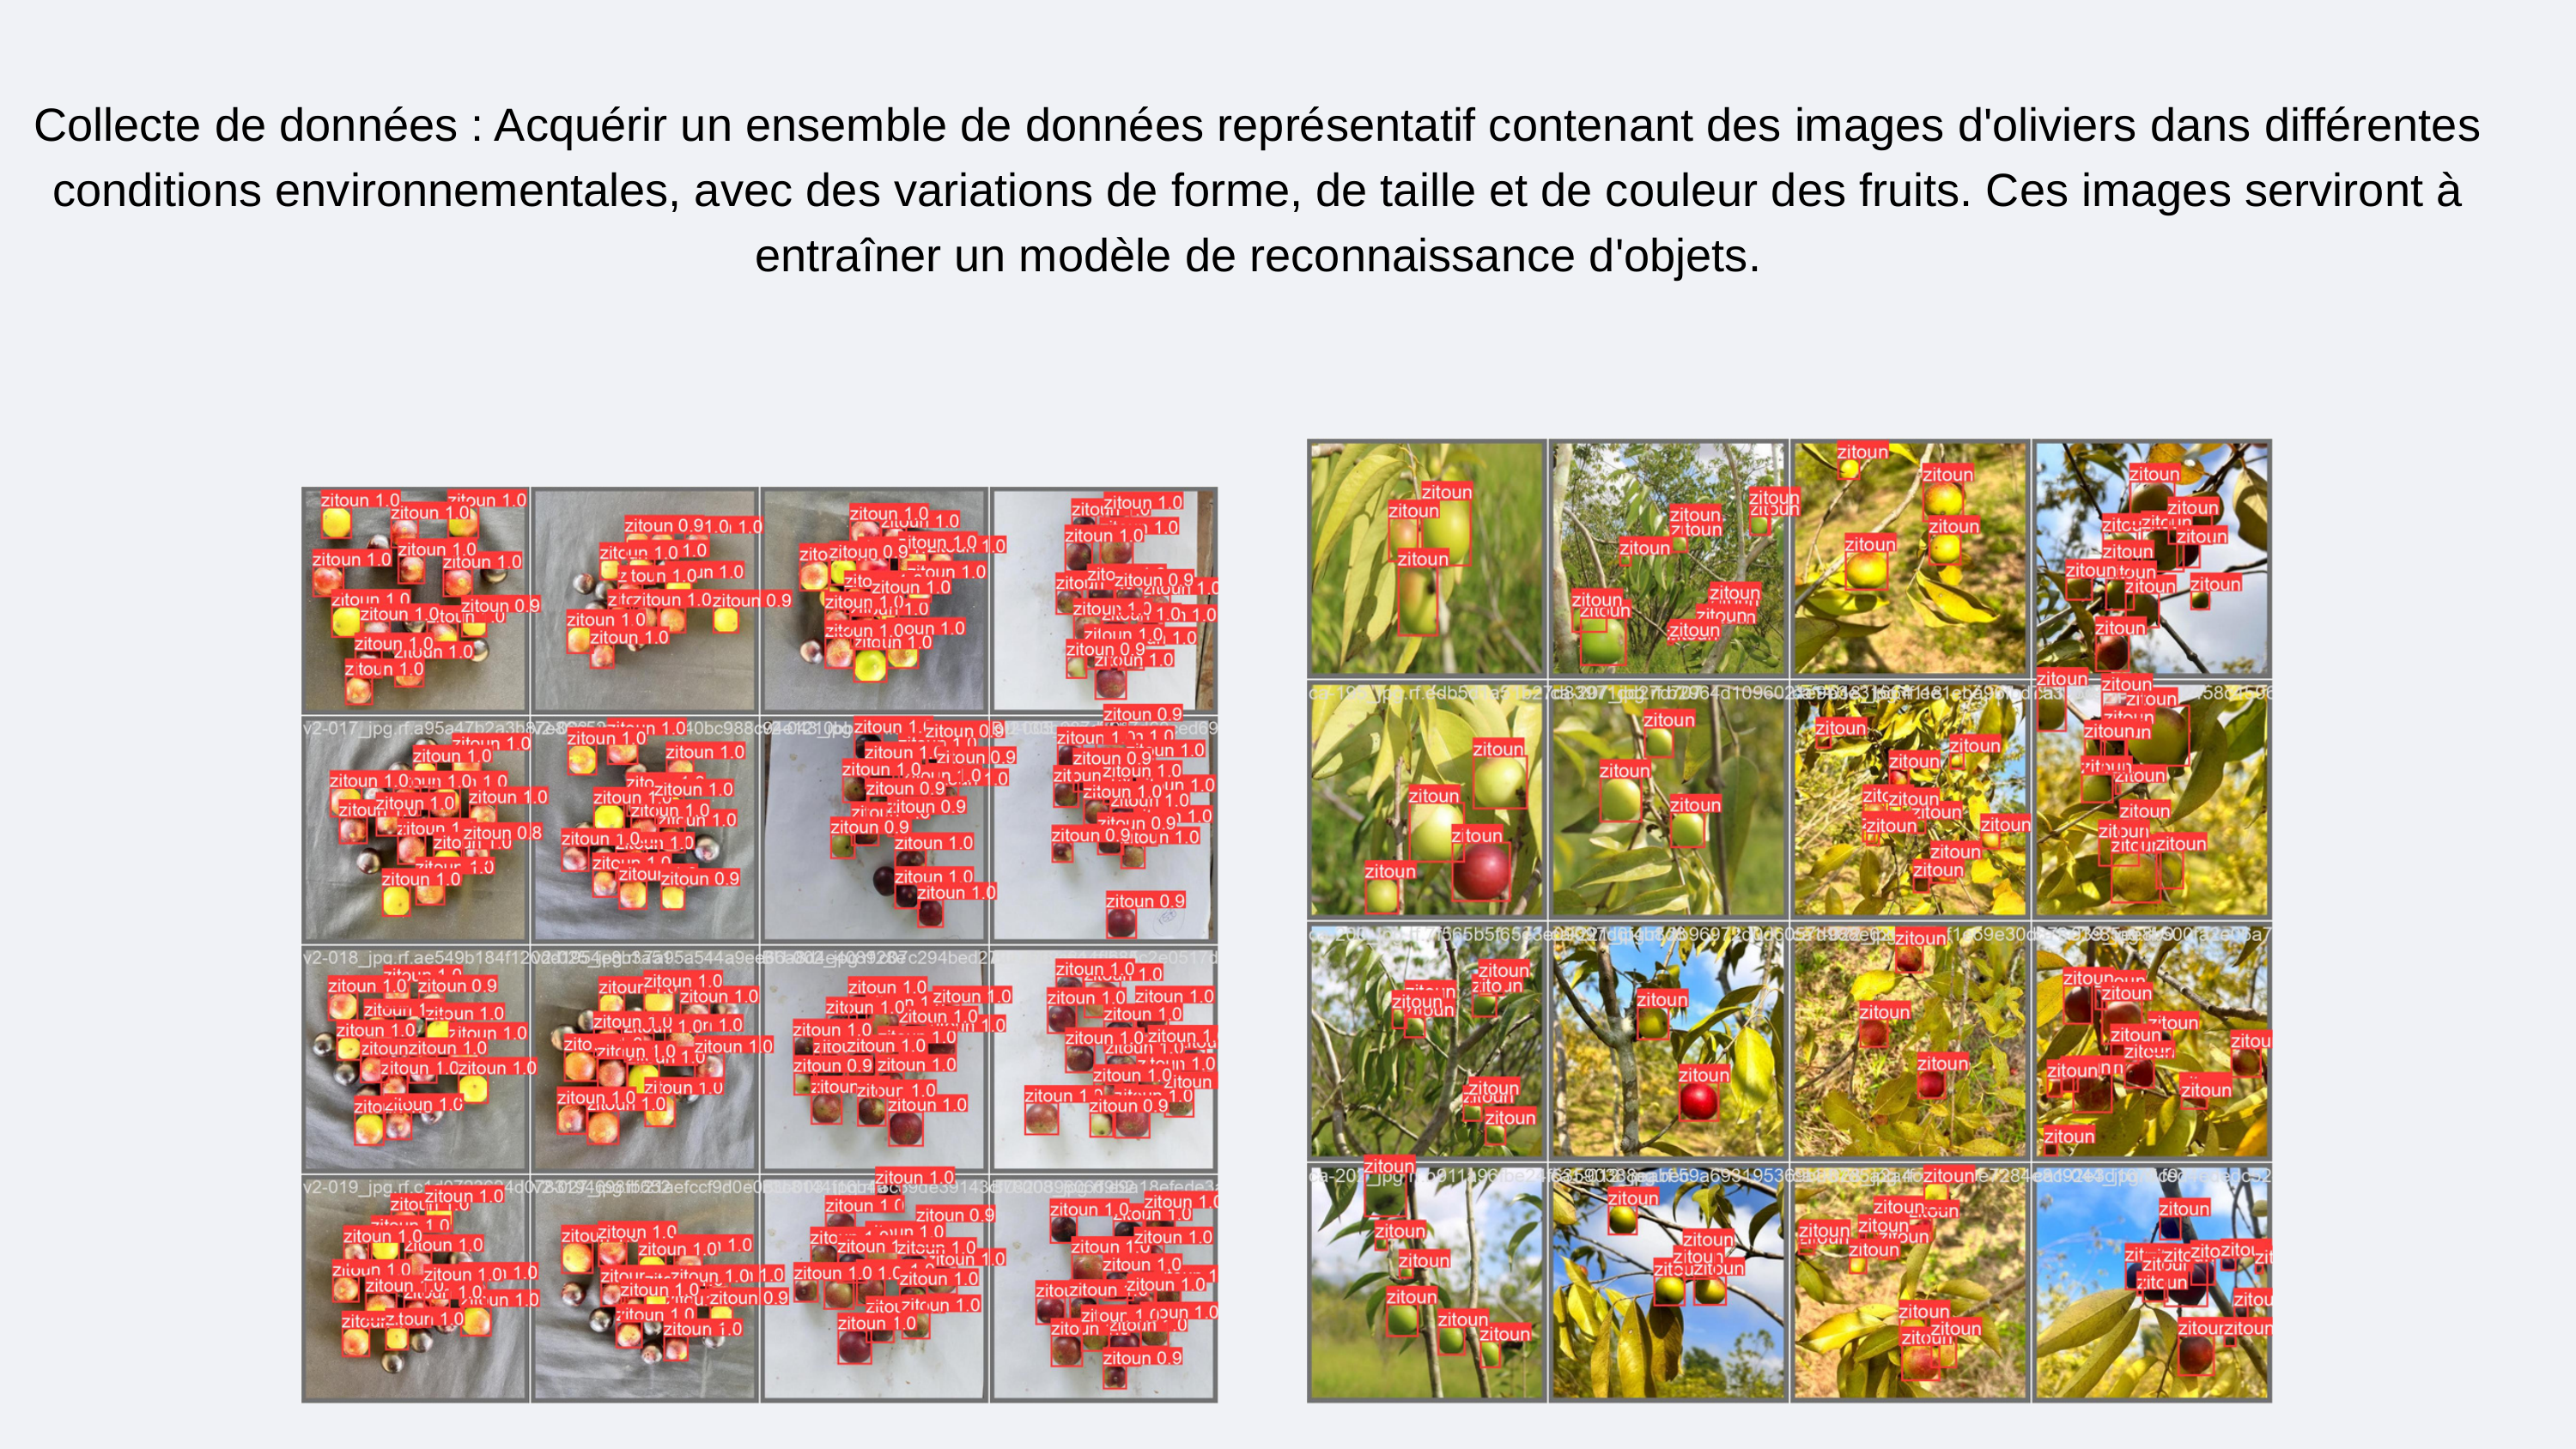

Collecte de données : Acquérir un ensemble de données représentatif contenant des images d'oliviers dans différentes conditions environnementales, avec des variations de forme, de taille et de couleur des fruits. Ces images serviront à entraîner un modèle de reconnaissance d'objets.